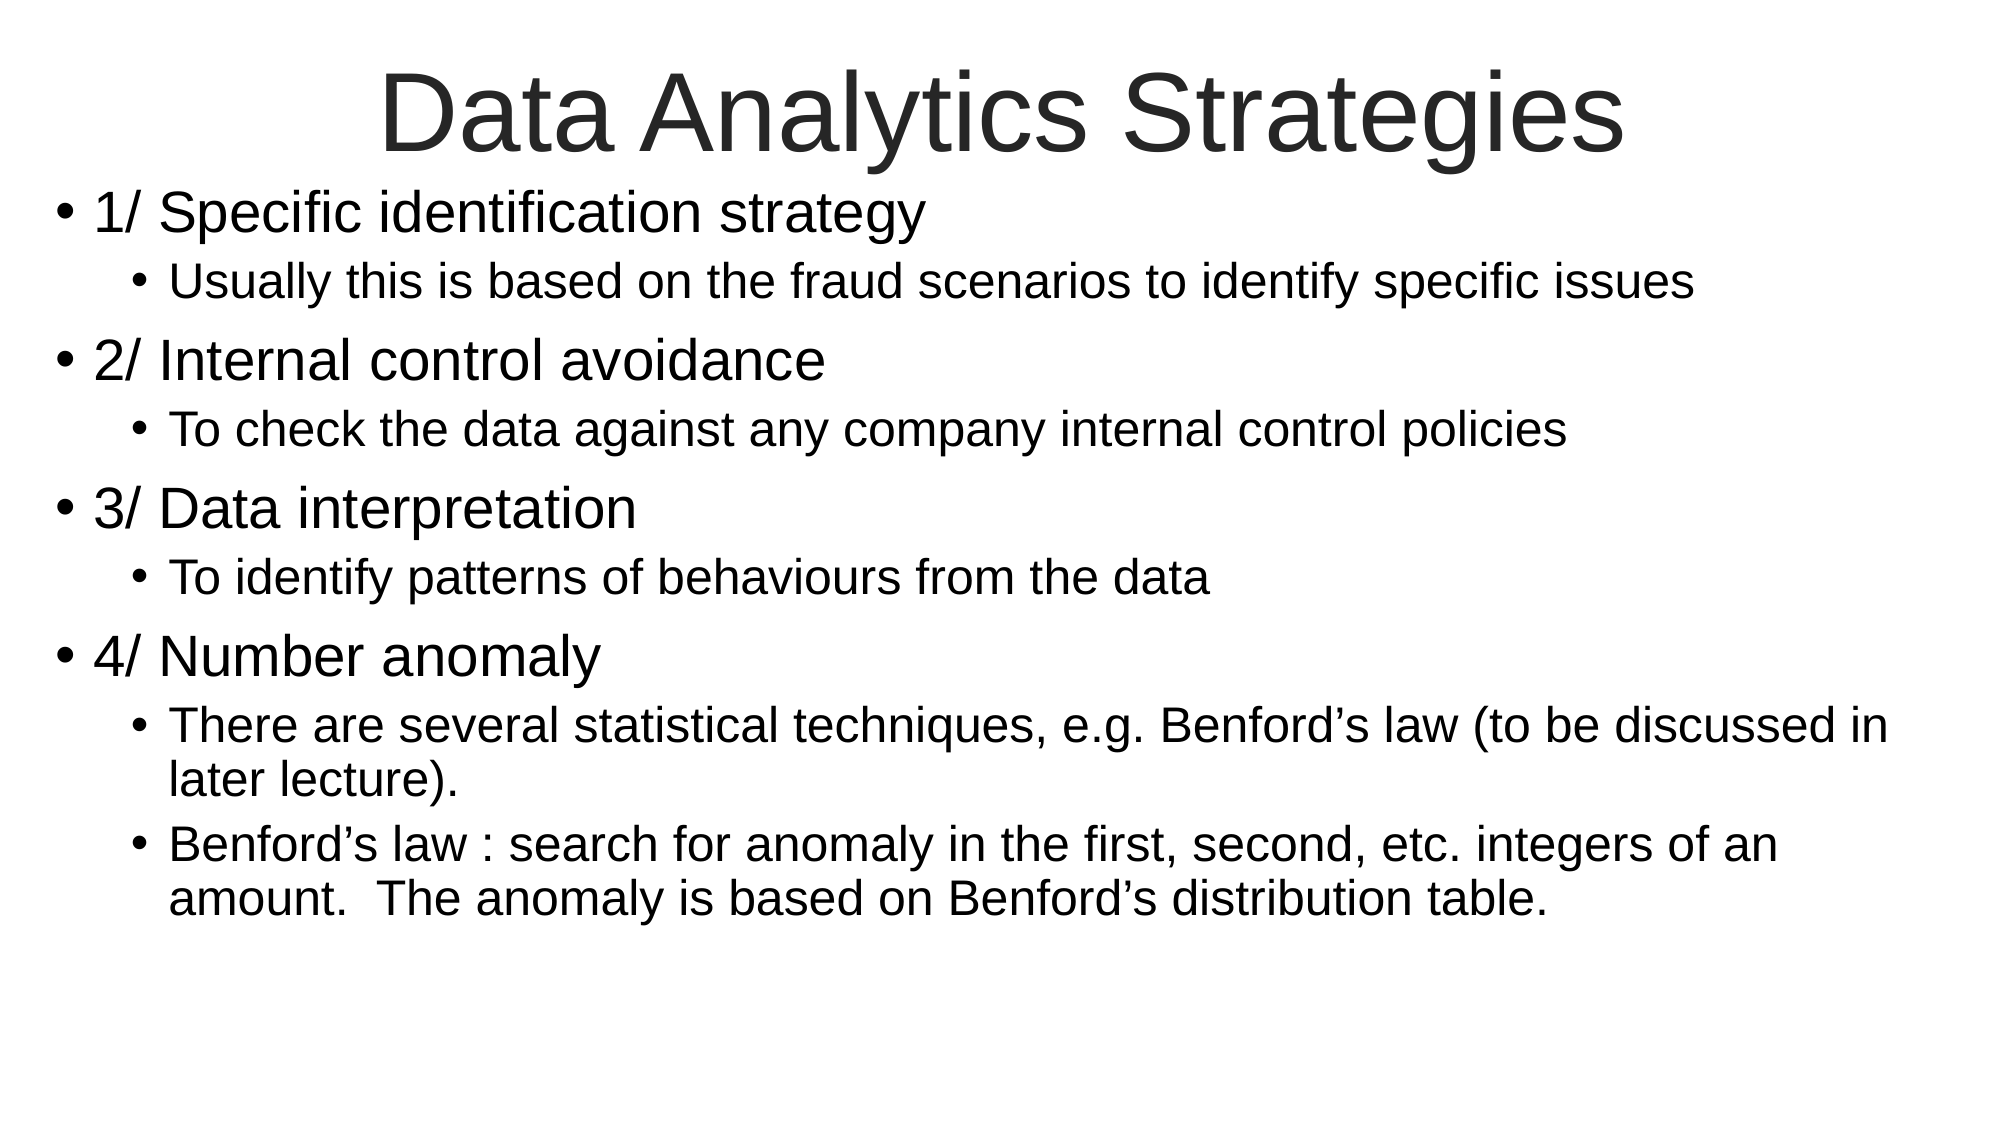

Data Analytics Strategies
1/ Specific identification strategy
Usually this is based on the fraud scenarios to identify specific issues
2/ Internal control avoidance
To check the data against any company internal control policies
3/ Data interpretation
To identify patterns of behaviours from the data
4/ Number anomaly
There are several statistical techniques, e.g. Benford’s law (to be discussed in later lecture).
Benford’s law : search for anomaly in the first, second, etc. integers of an amount.  The anomaly is based on Benford’s distribution table.